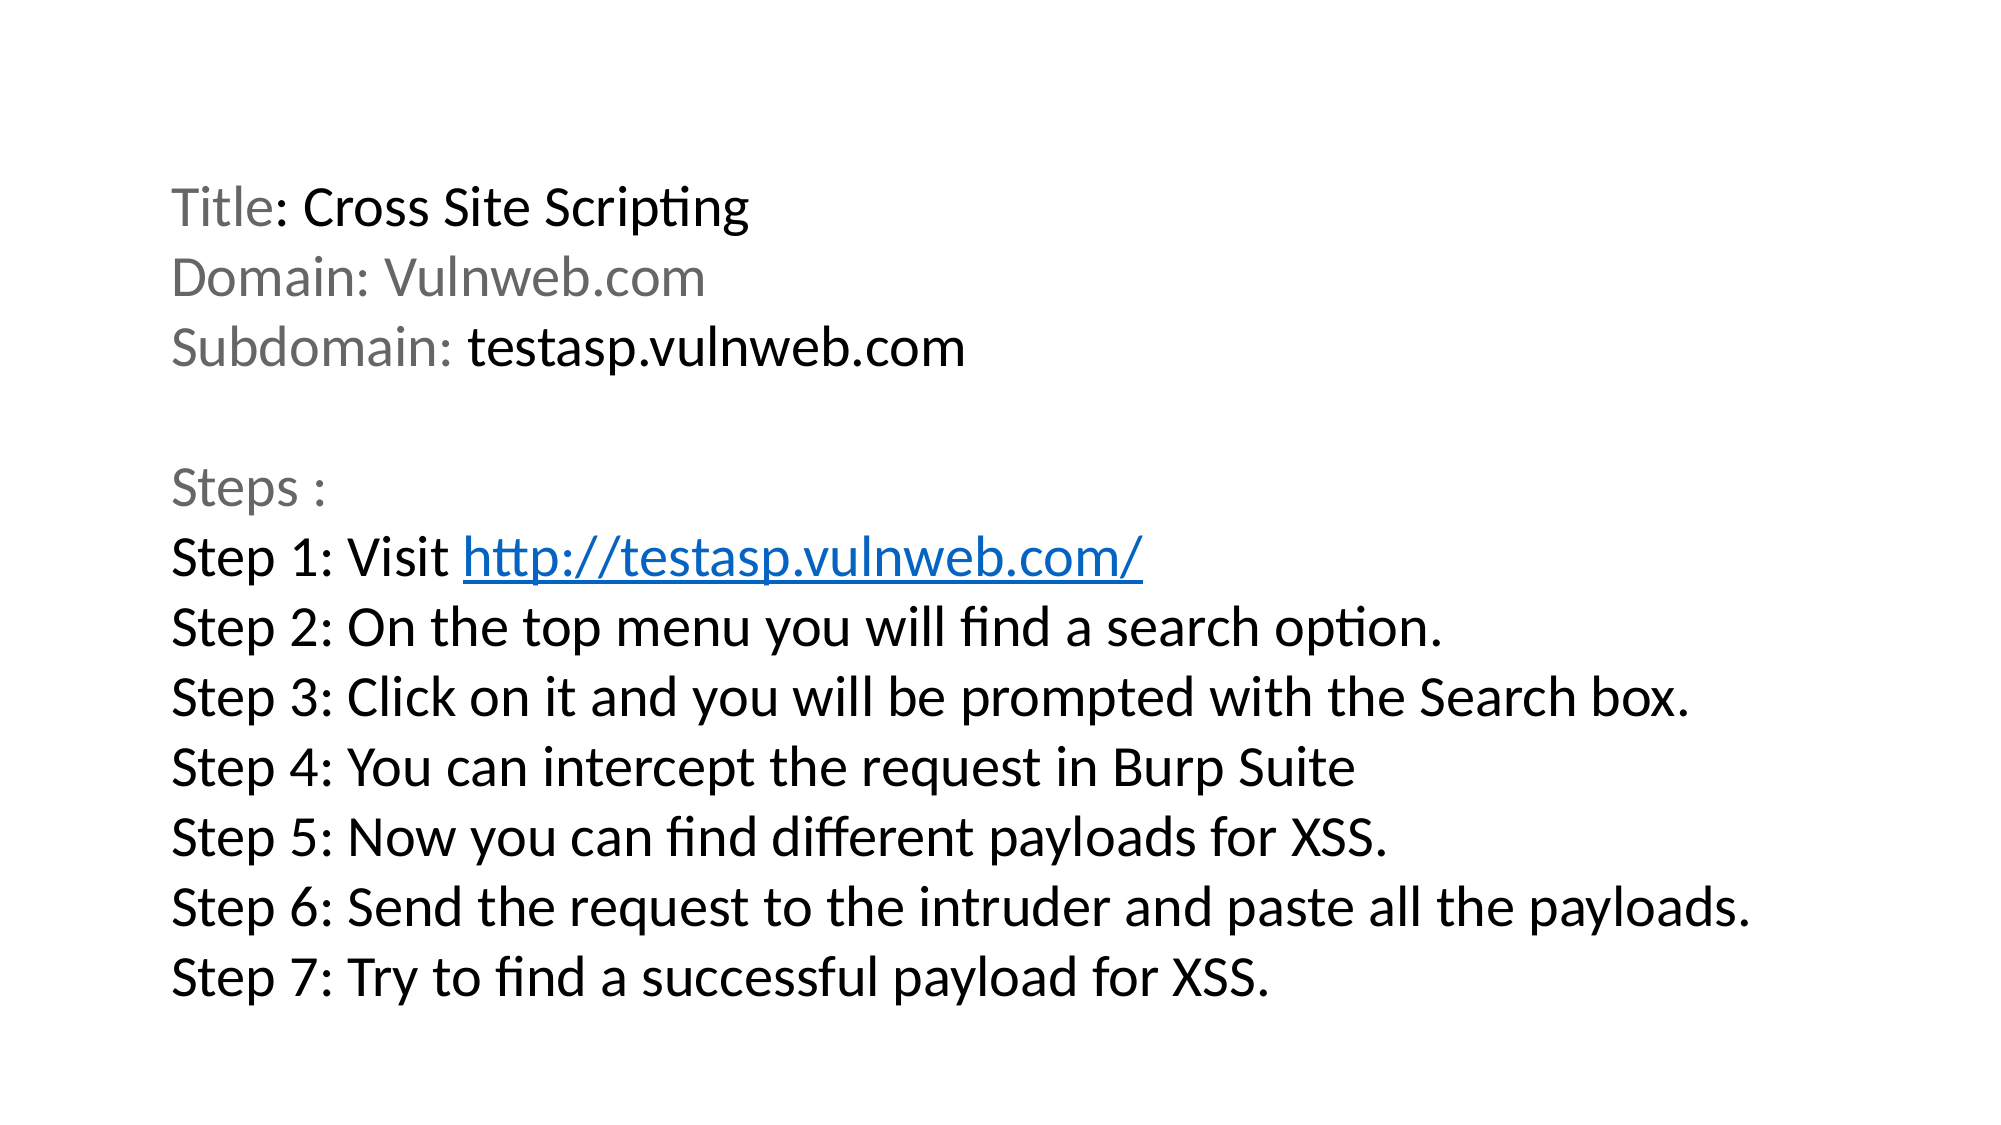

Title: Cross Site Scripting
Domain: Vulnweb.com
Subdomain: testasp.vulnweb.com

Steps :
Step 1: Visit http://testasp.vulnweb.com/
Step 2: On the top menu you will find a search option.
Step 3: Click on it and you will be prompted with the Search box.
Step 4: You can intercept the request in Burp Suite
Step 5: Now you can find different payloads for XSS.
Step 6: Send the request to the intruder and paste all the payloads.
Step 7: Try to find a successful payload for XSS.